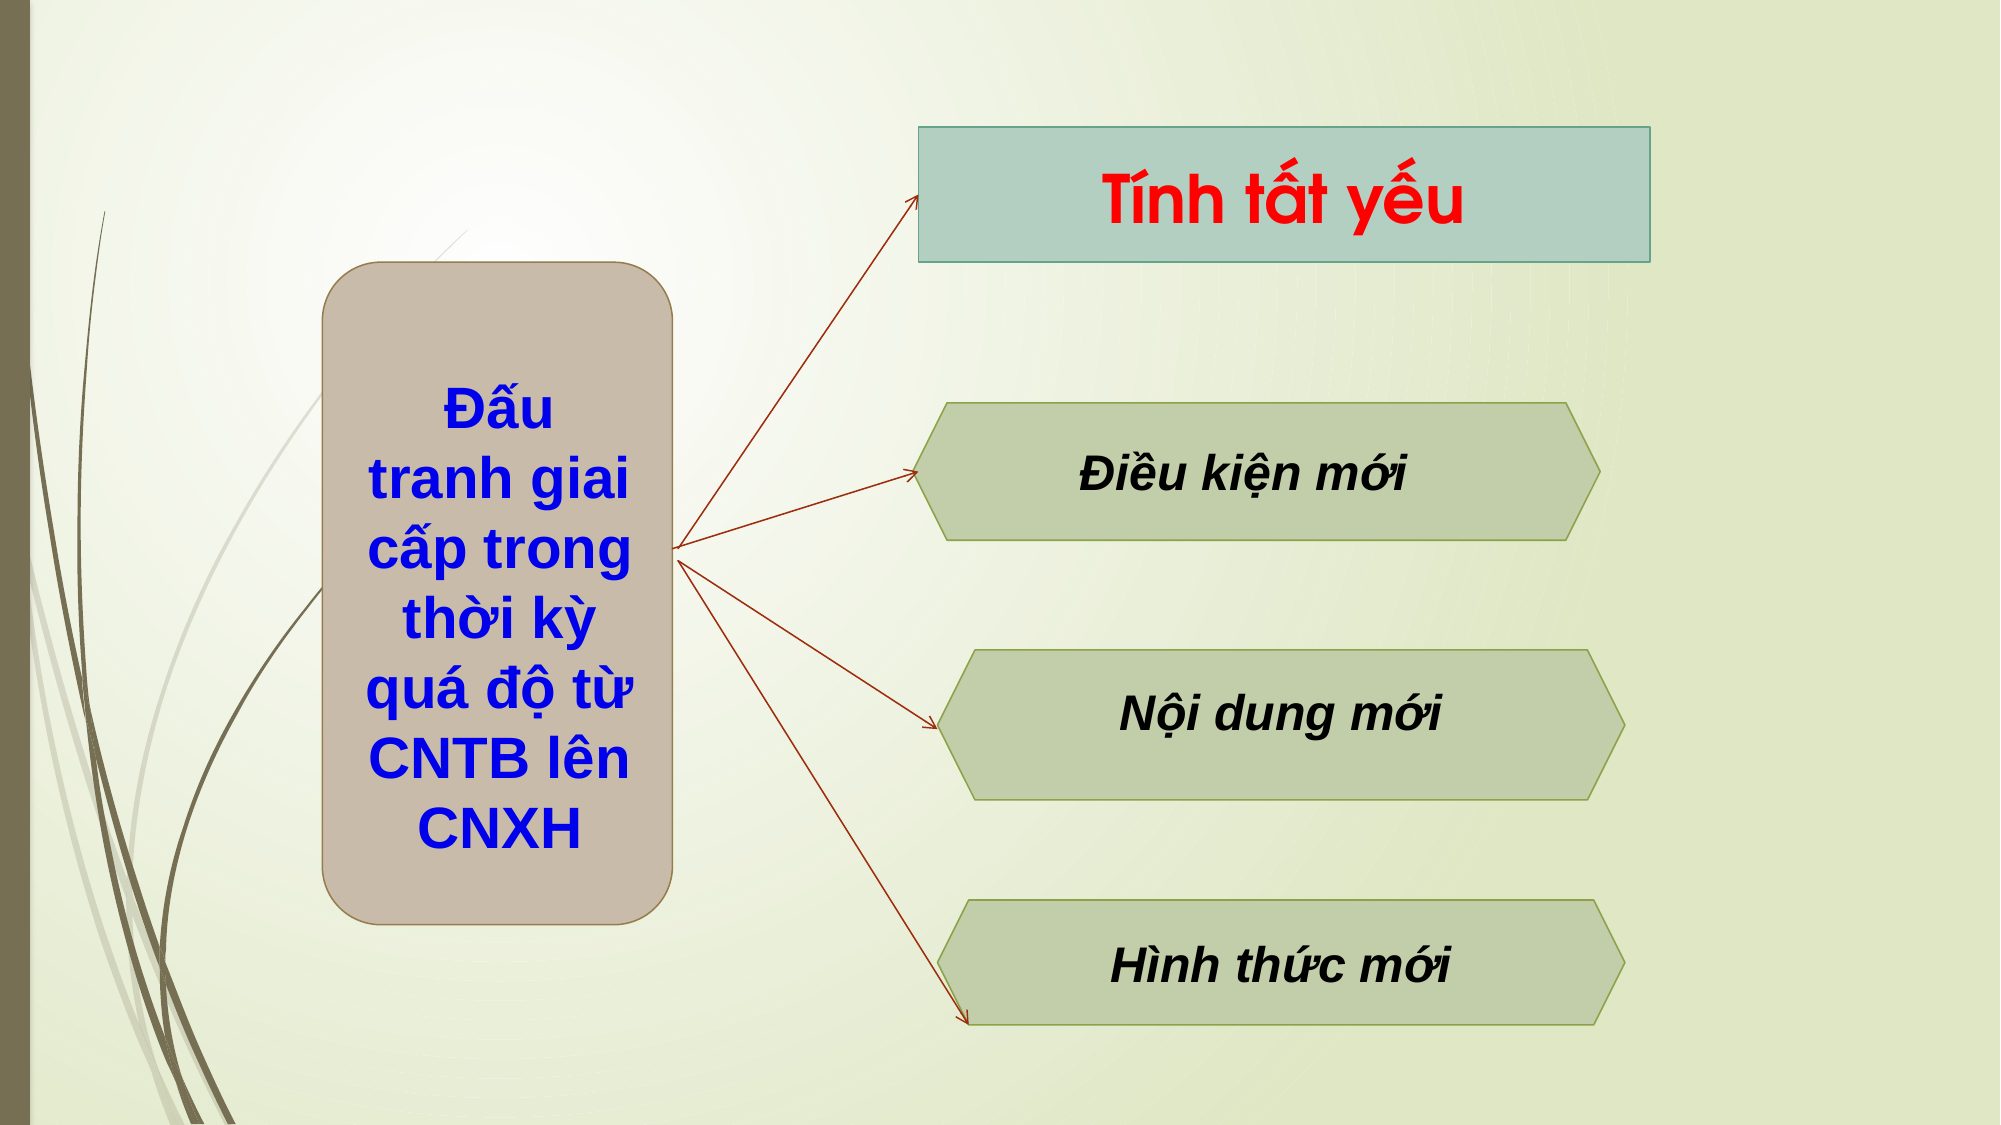

Tính tất yếu

Đấu tranh giai cấp trong thời kỳ quá độ từ CNTB lên CNXH

Điều kiện mới

Nội dung mới

Hình thức mới